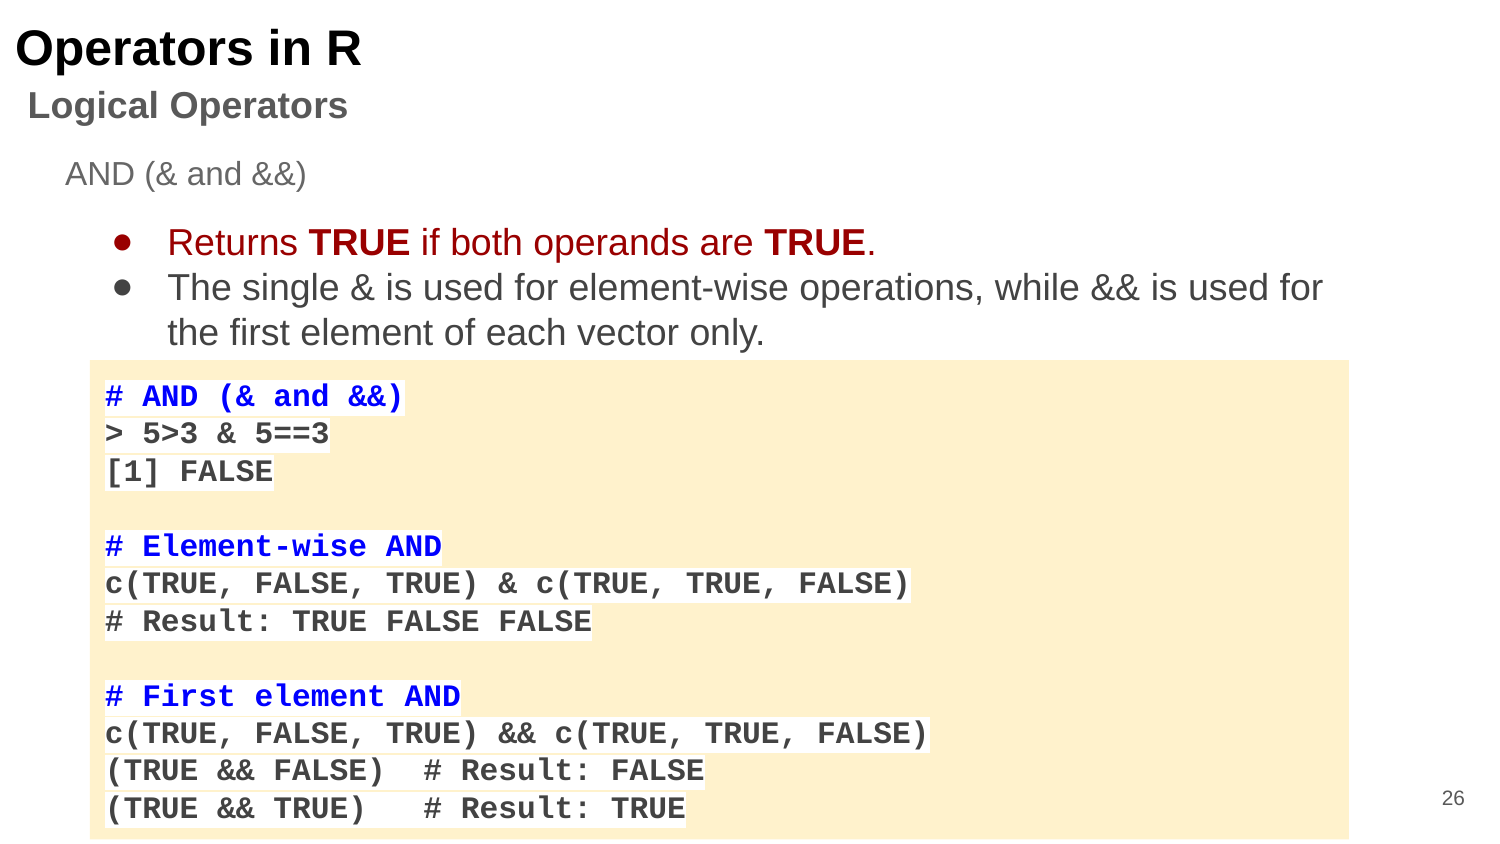

Operators in R
Logical Operators
AND (& and &&)
Returns TRUE if both operands are TRUE.
The single & is used for element-wise operations, while && is used for the first element of each vector only.
# AND (& and &&)
> 5>3 & 5==3
[1] FALSE

# Element-wise AND
c(TRUE, FALSE, TRUE) & c(TRUE, TRUE, FALSE)
# Result: TRUE FALSE FALSE

# First element AND
c(TRUE, FALSE, TRUE) && c(TRUE, TRUE, FALSE)
(TRUE && FALSE)  # Result: FALSE
(TRUE && TRUE)   # Result: TRUE
26